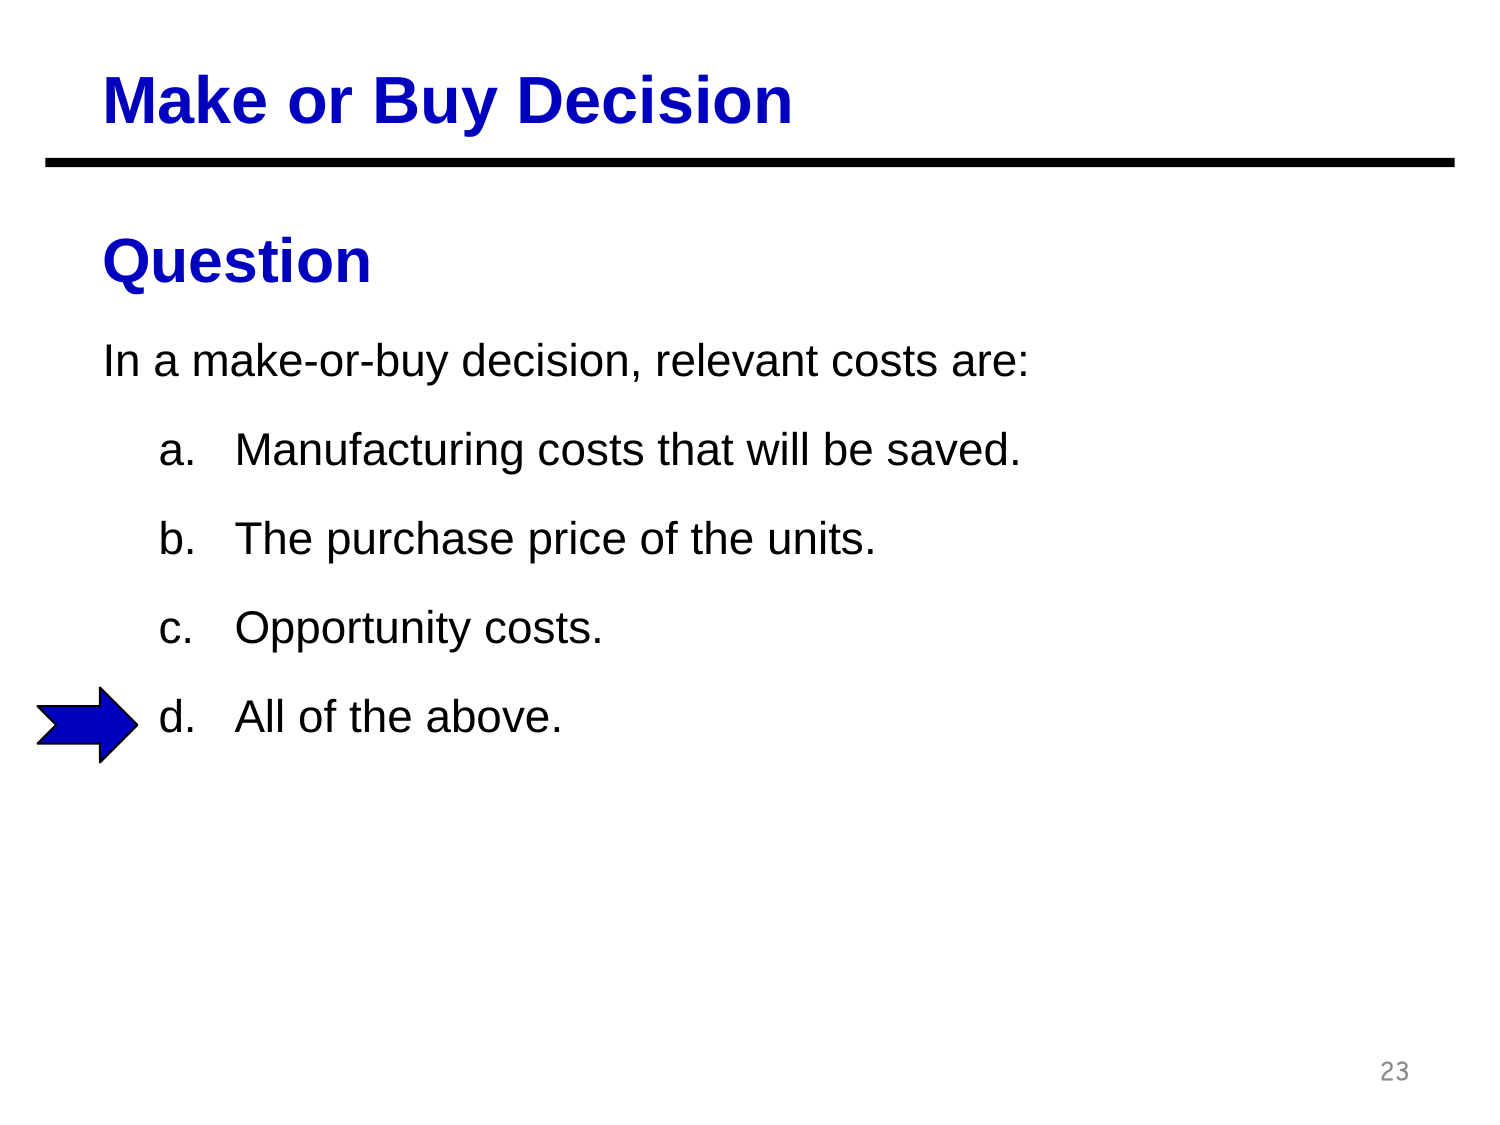

Make or Buy Decision

Question
In a make-or-buy decision, relevant costs are:
a.	Manufacturing costs that will be saved.
b. 	The purchase price of the units.
c. 	Opportunity costs.
d. 	All of the above.

23